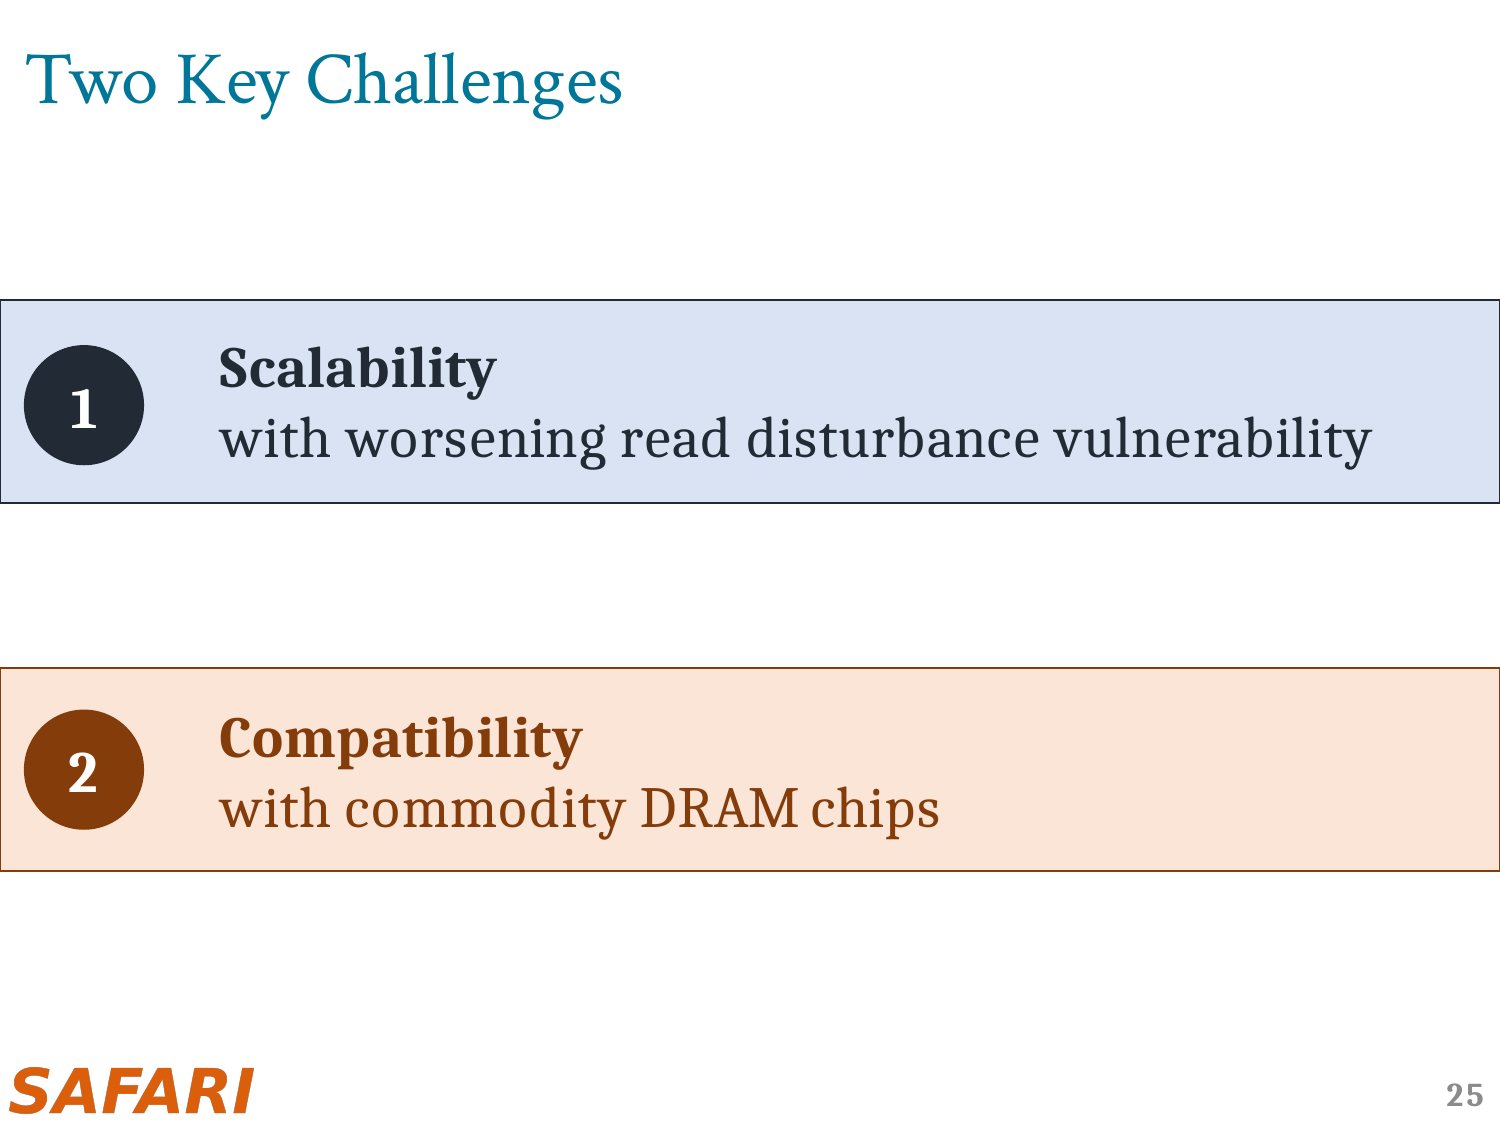

# Two Key Challenges

Scalability
with worsening read disturbance vulnerability
1

Compatibility
with commodity DRAM chips
2

Compatibility
with commodity DRAM chips
2

Compatibility
with commodity DRAM chips
2
25